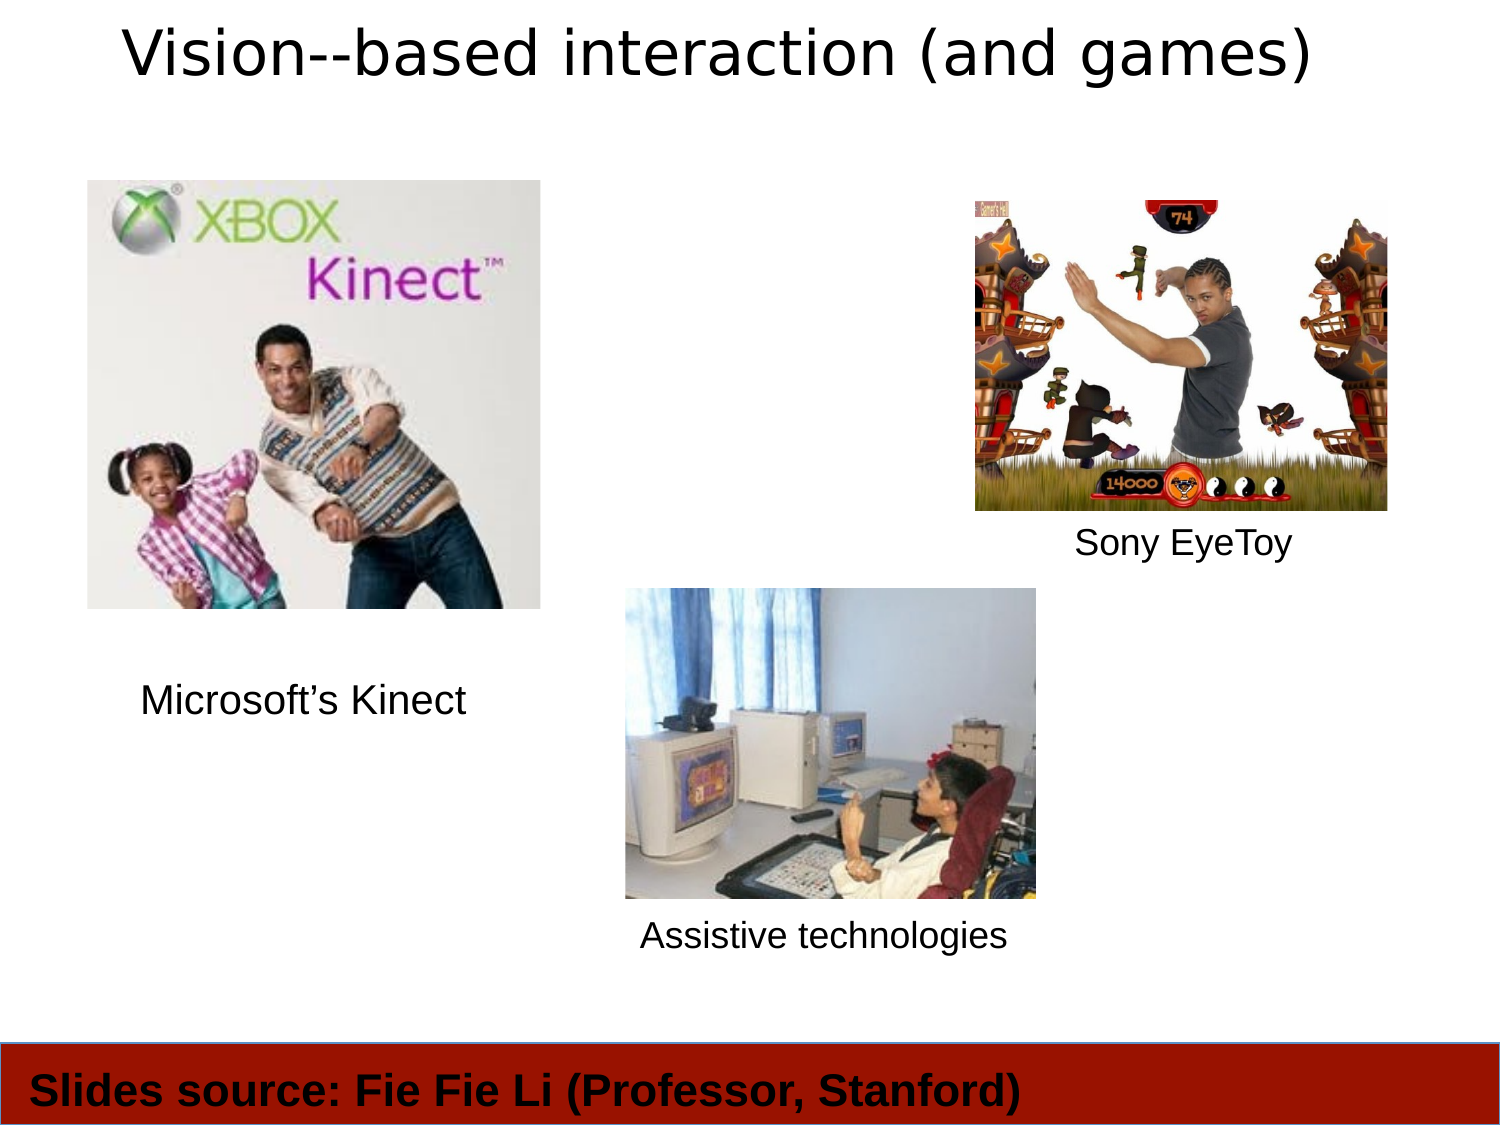

# Vision-­‐based interaction (and games)

Sony EyeToy

Microsoft’s Kinect
Assistive technologies
Slides source: Fie Fie Li (Professor, Stanford)